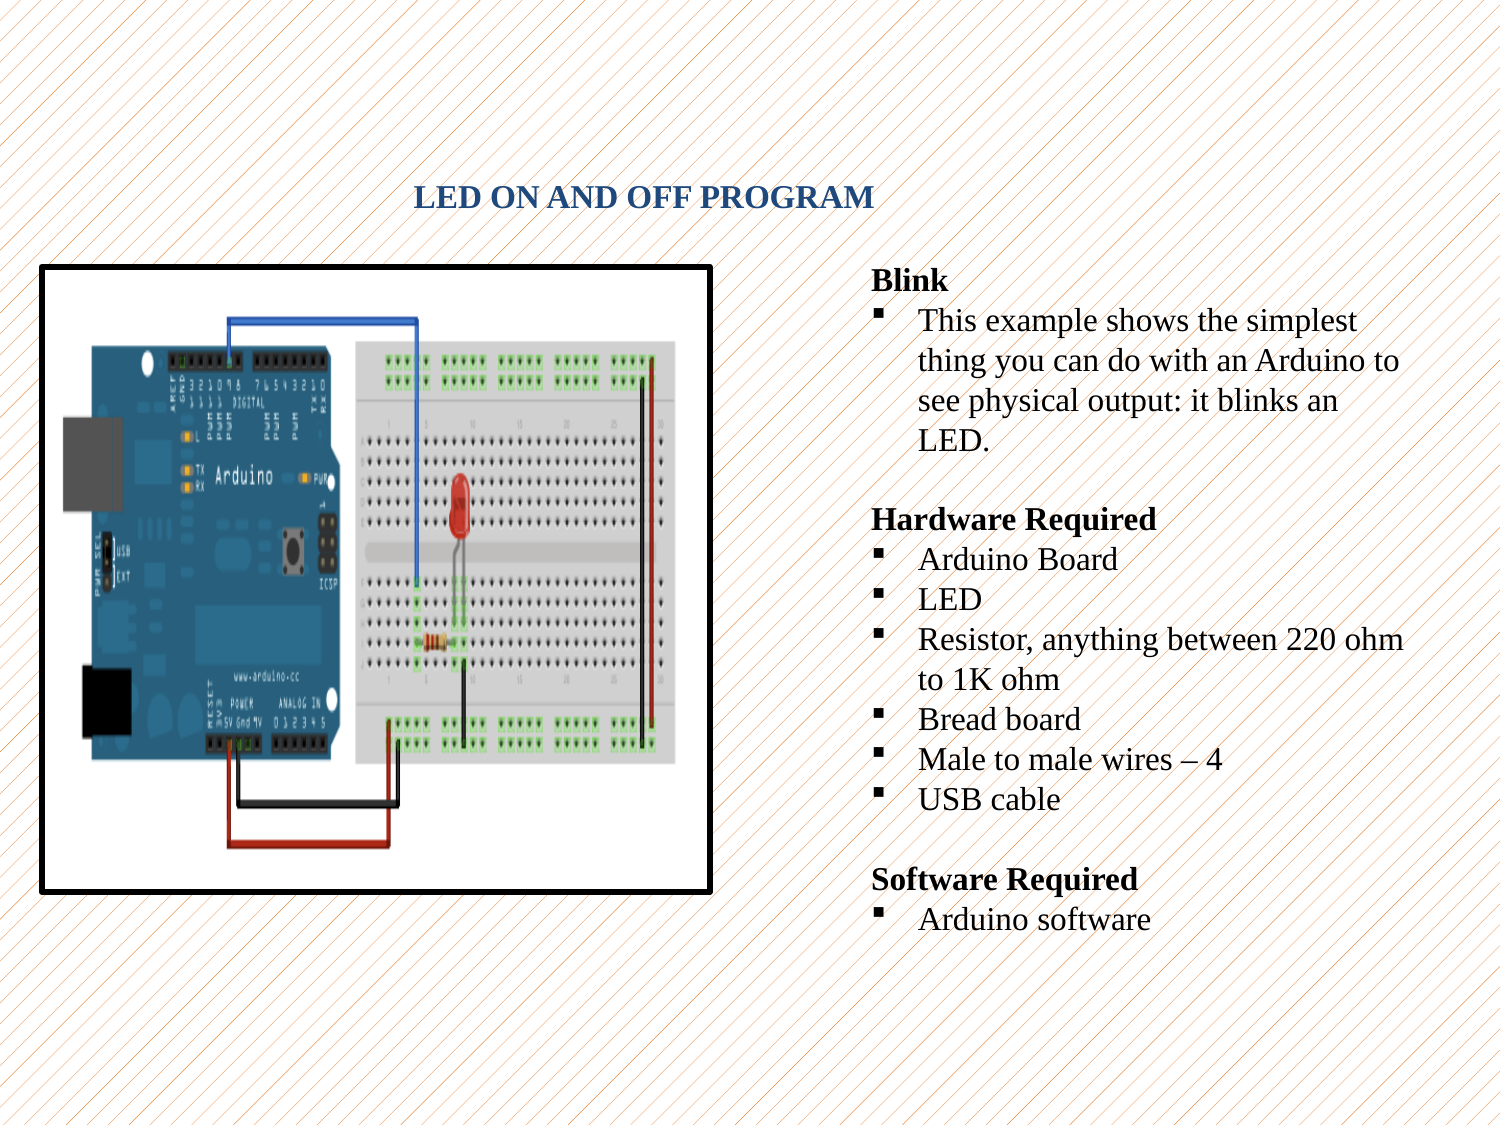

LED ON AND OFF PROGRAM

Blink
This example shows the simplest thing you can do with an Arduino to see physical output: it blinks an LED.

Hardware Required
Arduino Board
LED
Resistor, anything between 220 ohm to 1K ohm
Bread board
Male to male wires – 4
USB cable

Software Required
Arduino software